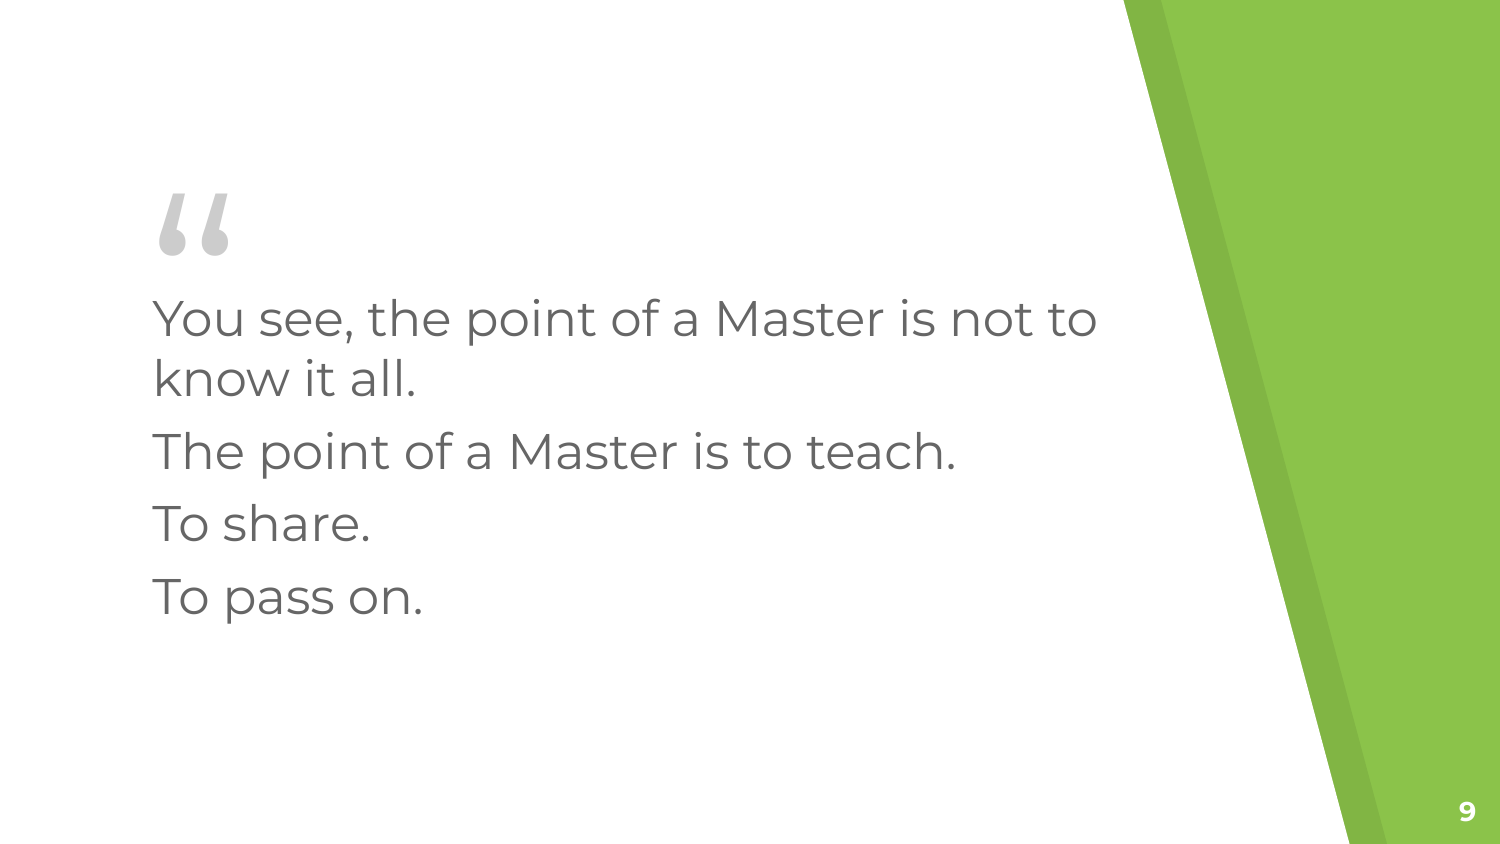

You see, the point of a Master is not to know it all.
The point of a Master is to teach.
To share.
To pass on.

9